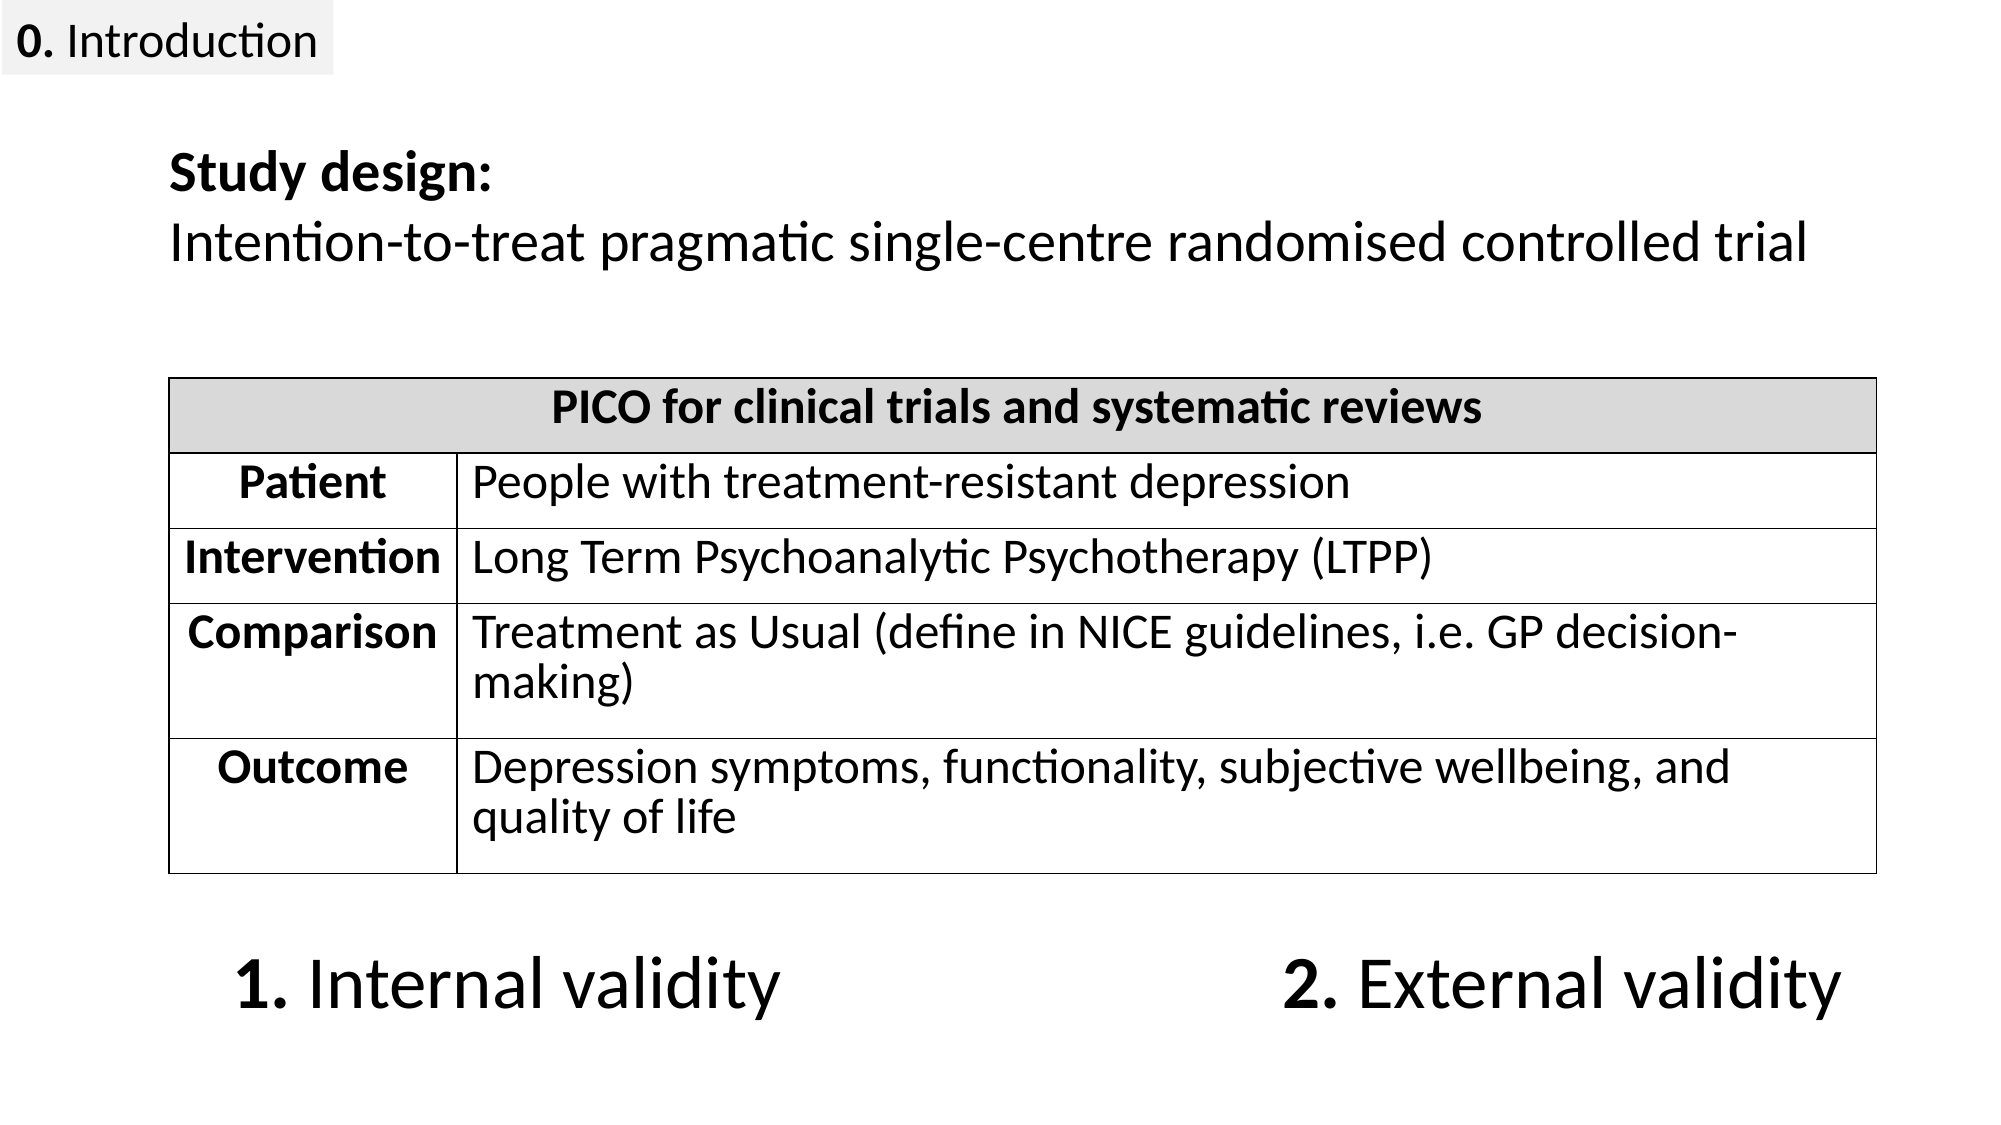

0. Introduction
Study design:
Intention-to-treat pragmatic single-centre randomised controlled trial
| PICO for clinical trials and systematic reviews |  |
| --- | --- |
| Patient | People with treatment-resistant depression |
| Intervention | Long Term Psychoanalytic Psychotherapy (LTPP) |
| Comparison | Treatment as Usual (define in NICE guidelines, i.e. GP decision-making) |
| Outcome | Depression symptoms, functionality, subjective wellbeing, and quality of life |
1. Internal validity
2. External validity